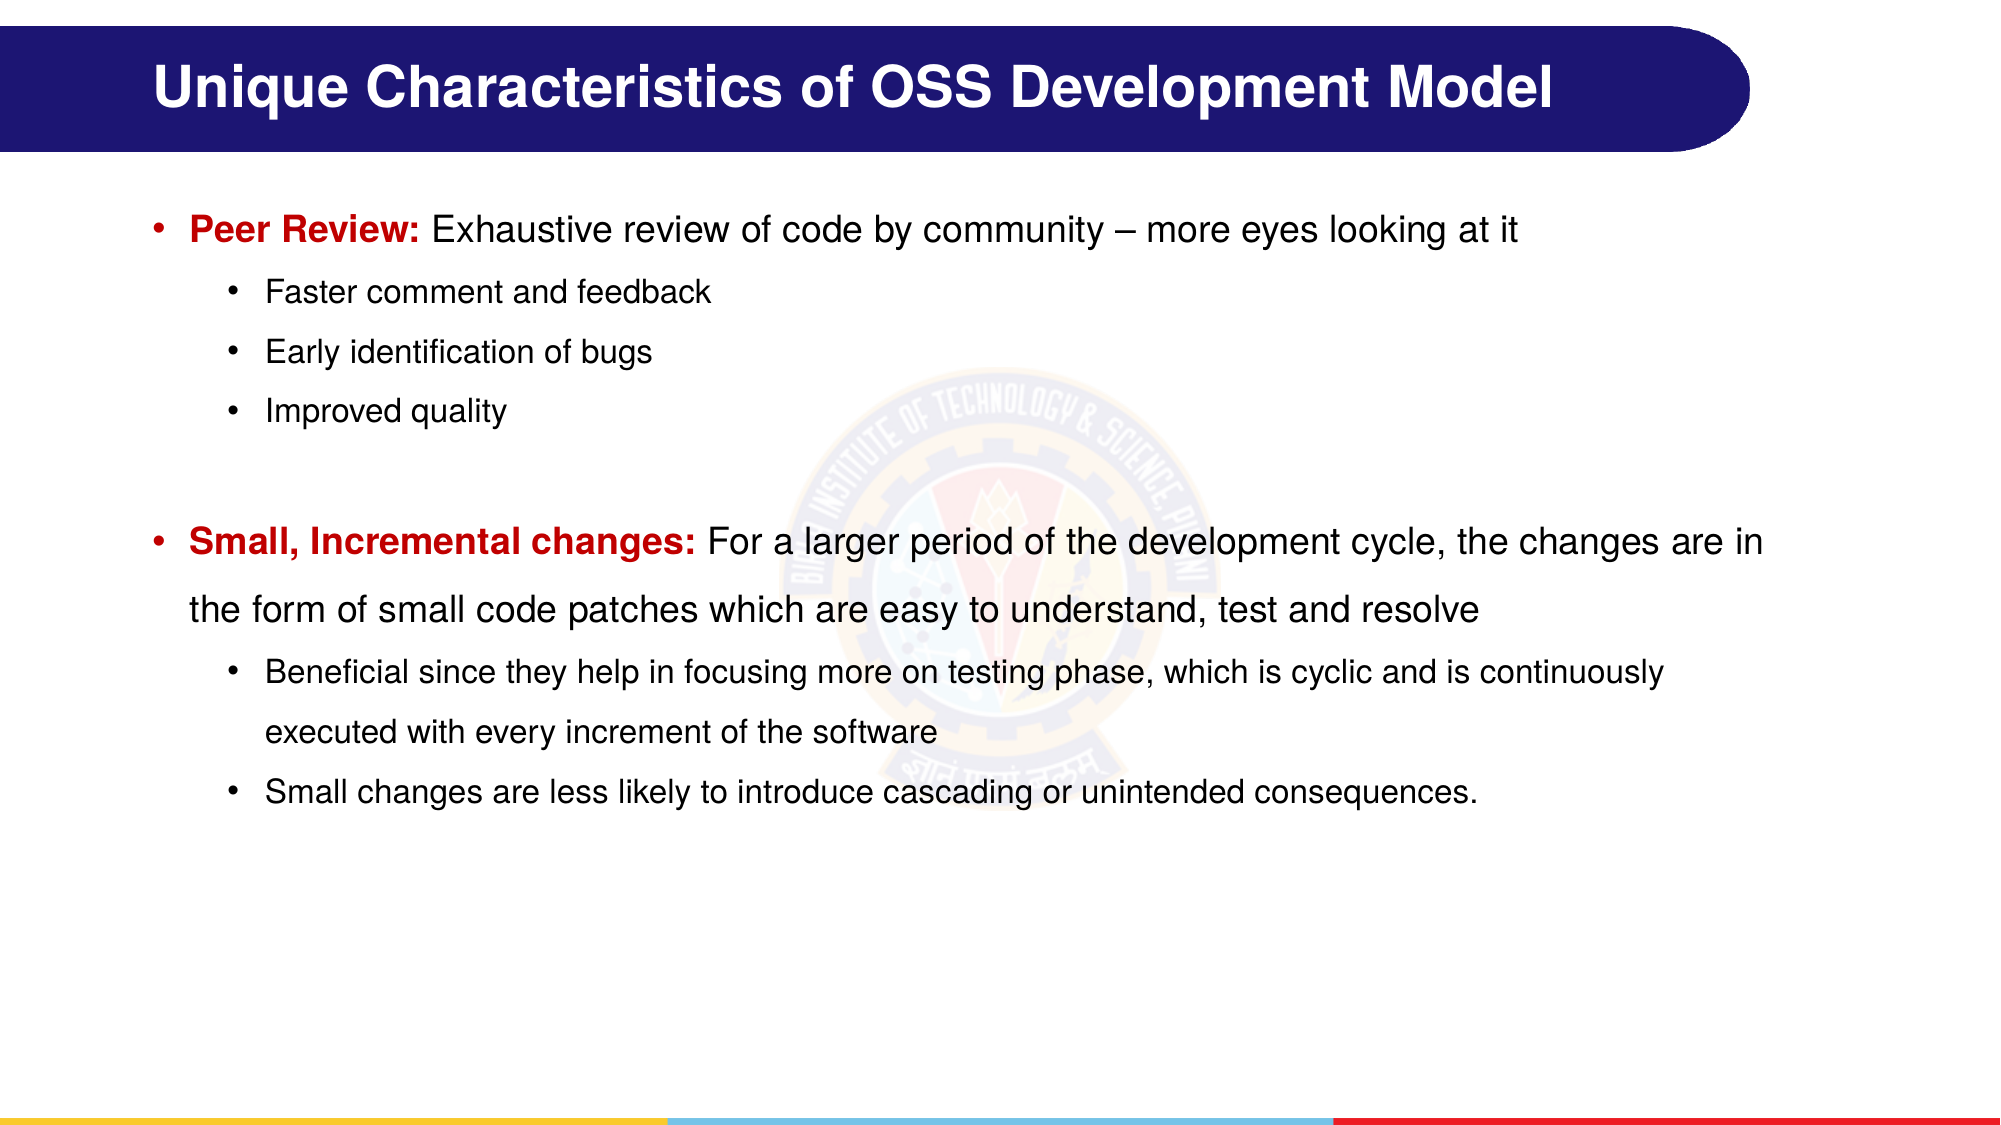

# Unique Characteristics of OSS Development Model
Peer Review: Exhaustive review of code by community – more eyes looking at it
Faster comment and feedback
Early identification of bugs
Improved quality

Small, Incremental changes: For a larger period of the development cycle, the changes are in the form of small code patches which are easy to understand, test and resolve
Beneficial since they help in focusing more on testing phase, which is cyclic and is continuously executed with every increment of the software
Small changes are less likely to introduce cascading or unintended consequences.